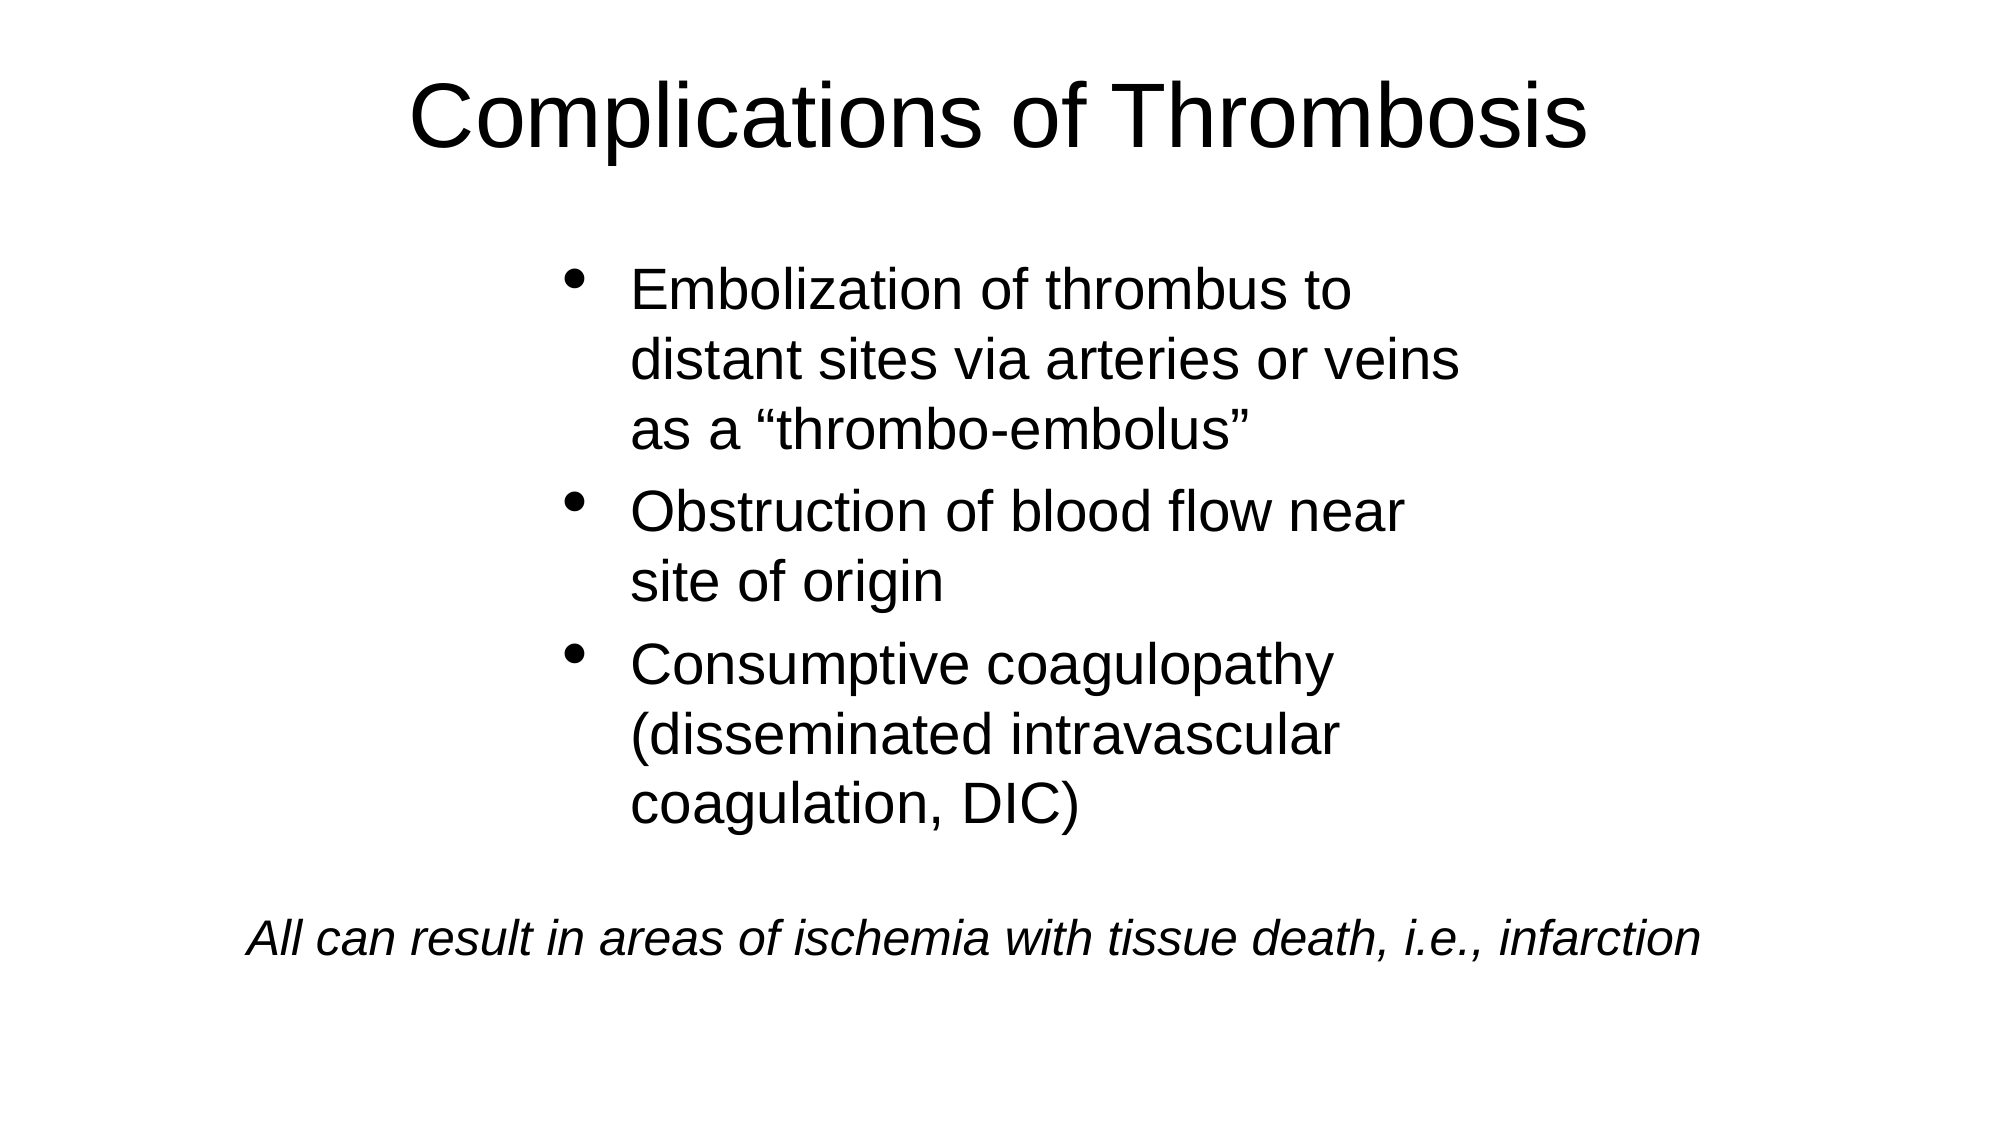

# Complications of Thrombosis
Embolization of thrombus to distant sites via arteries or veins as a “thrombo-embolus”
Obstruction of blood flow near site of origin
Consumptive coagulopathy (disseminated intravascular coagulation, DIC)
All can result in areas of ischemia with tissue death, i.e., infarction